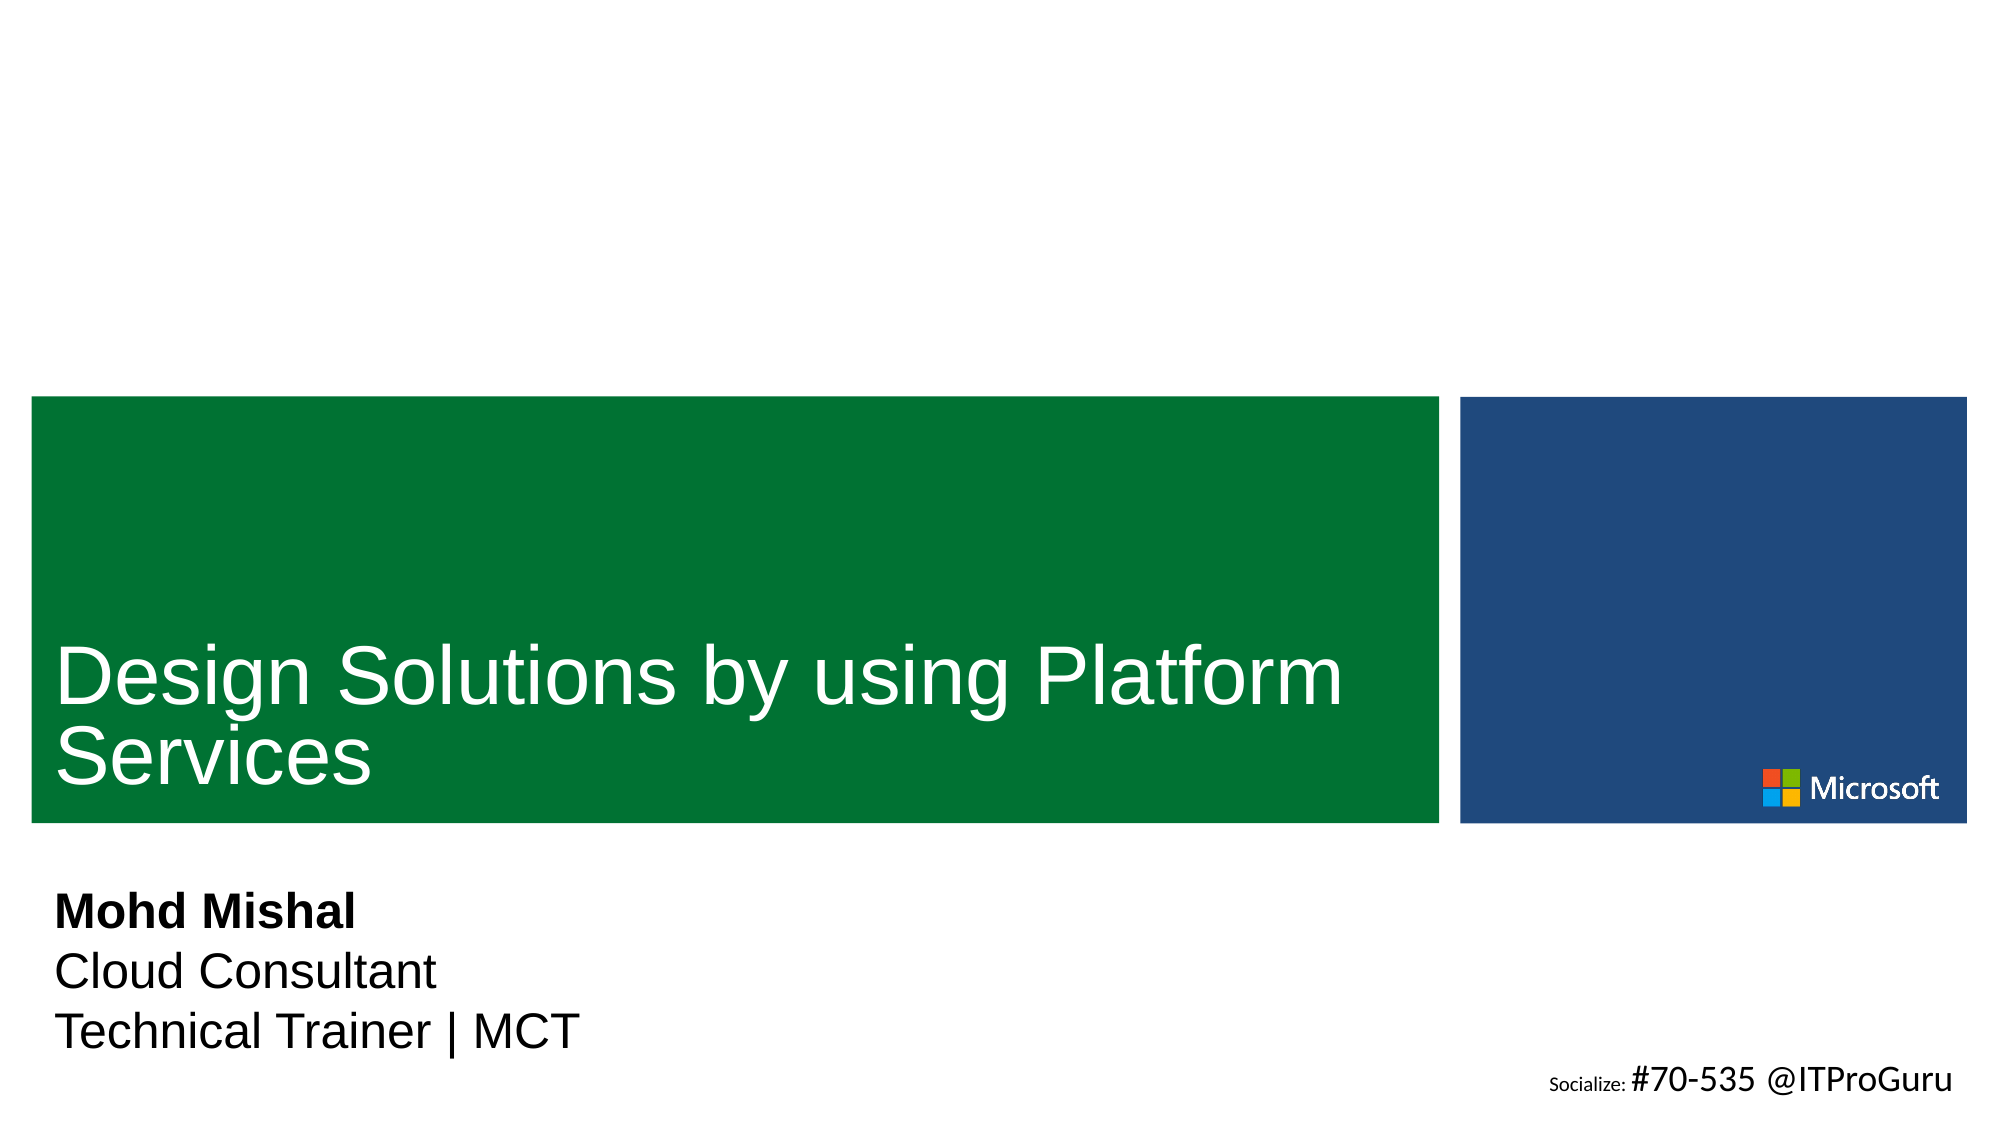

# Design Solutions by using Platform Services
Mohd Mishal
Cloud Consultant
Technical Trainer | MCT